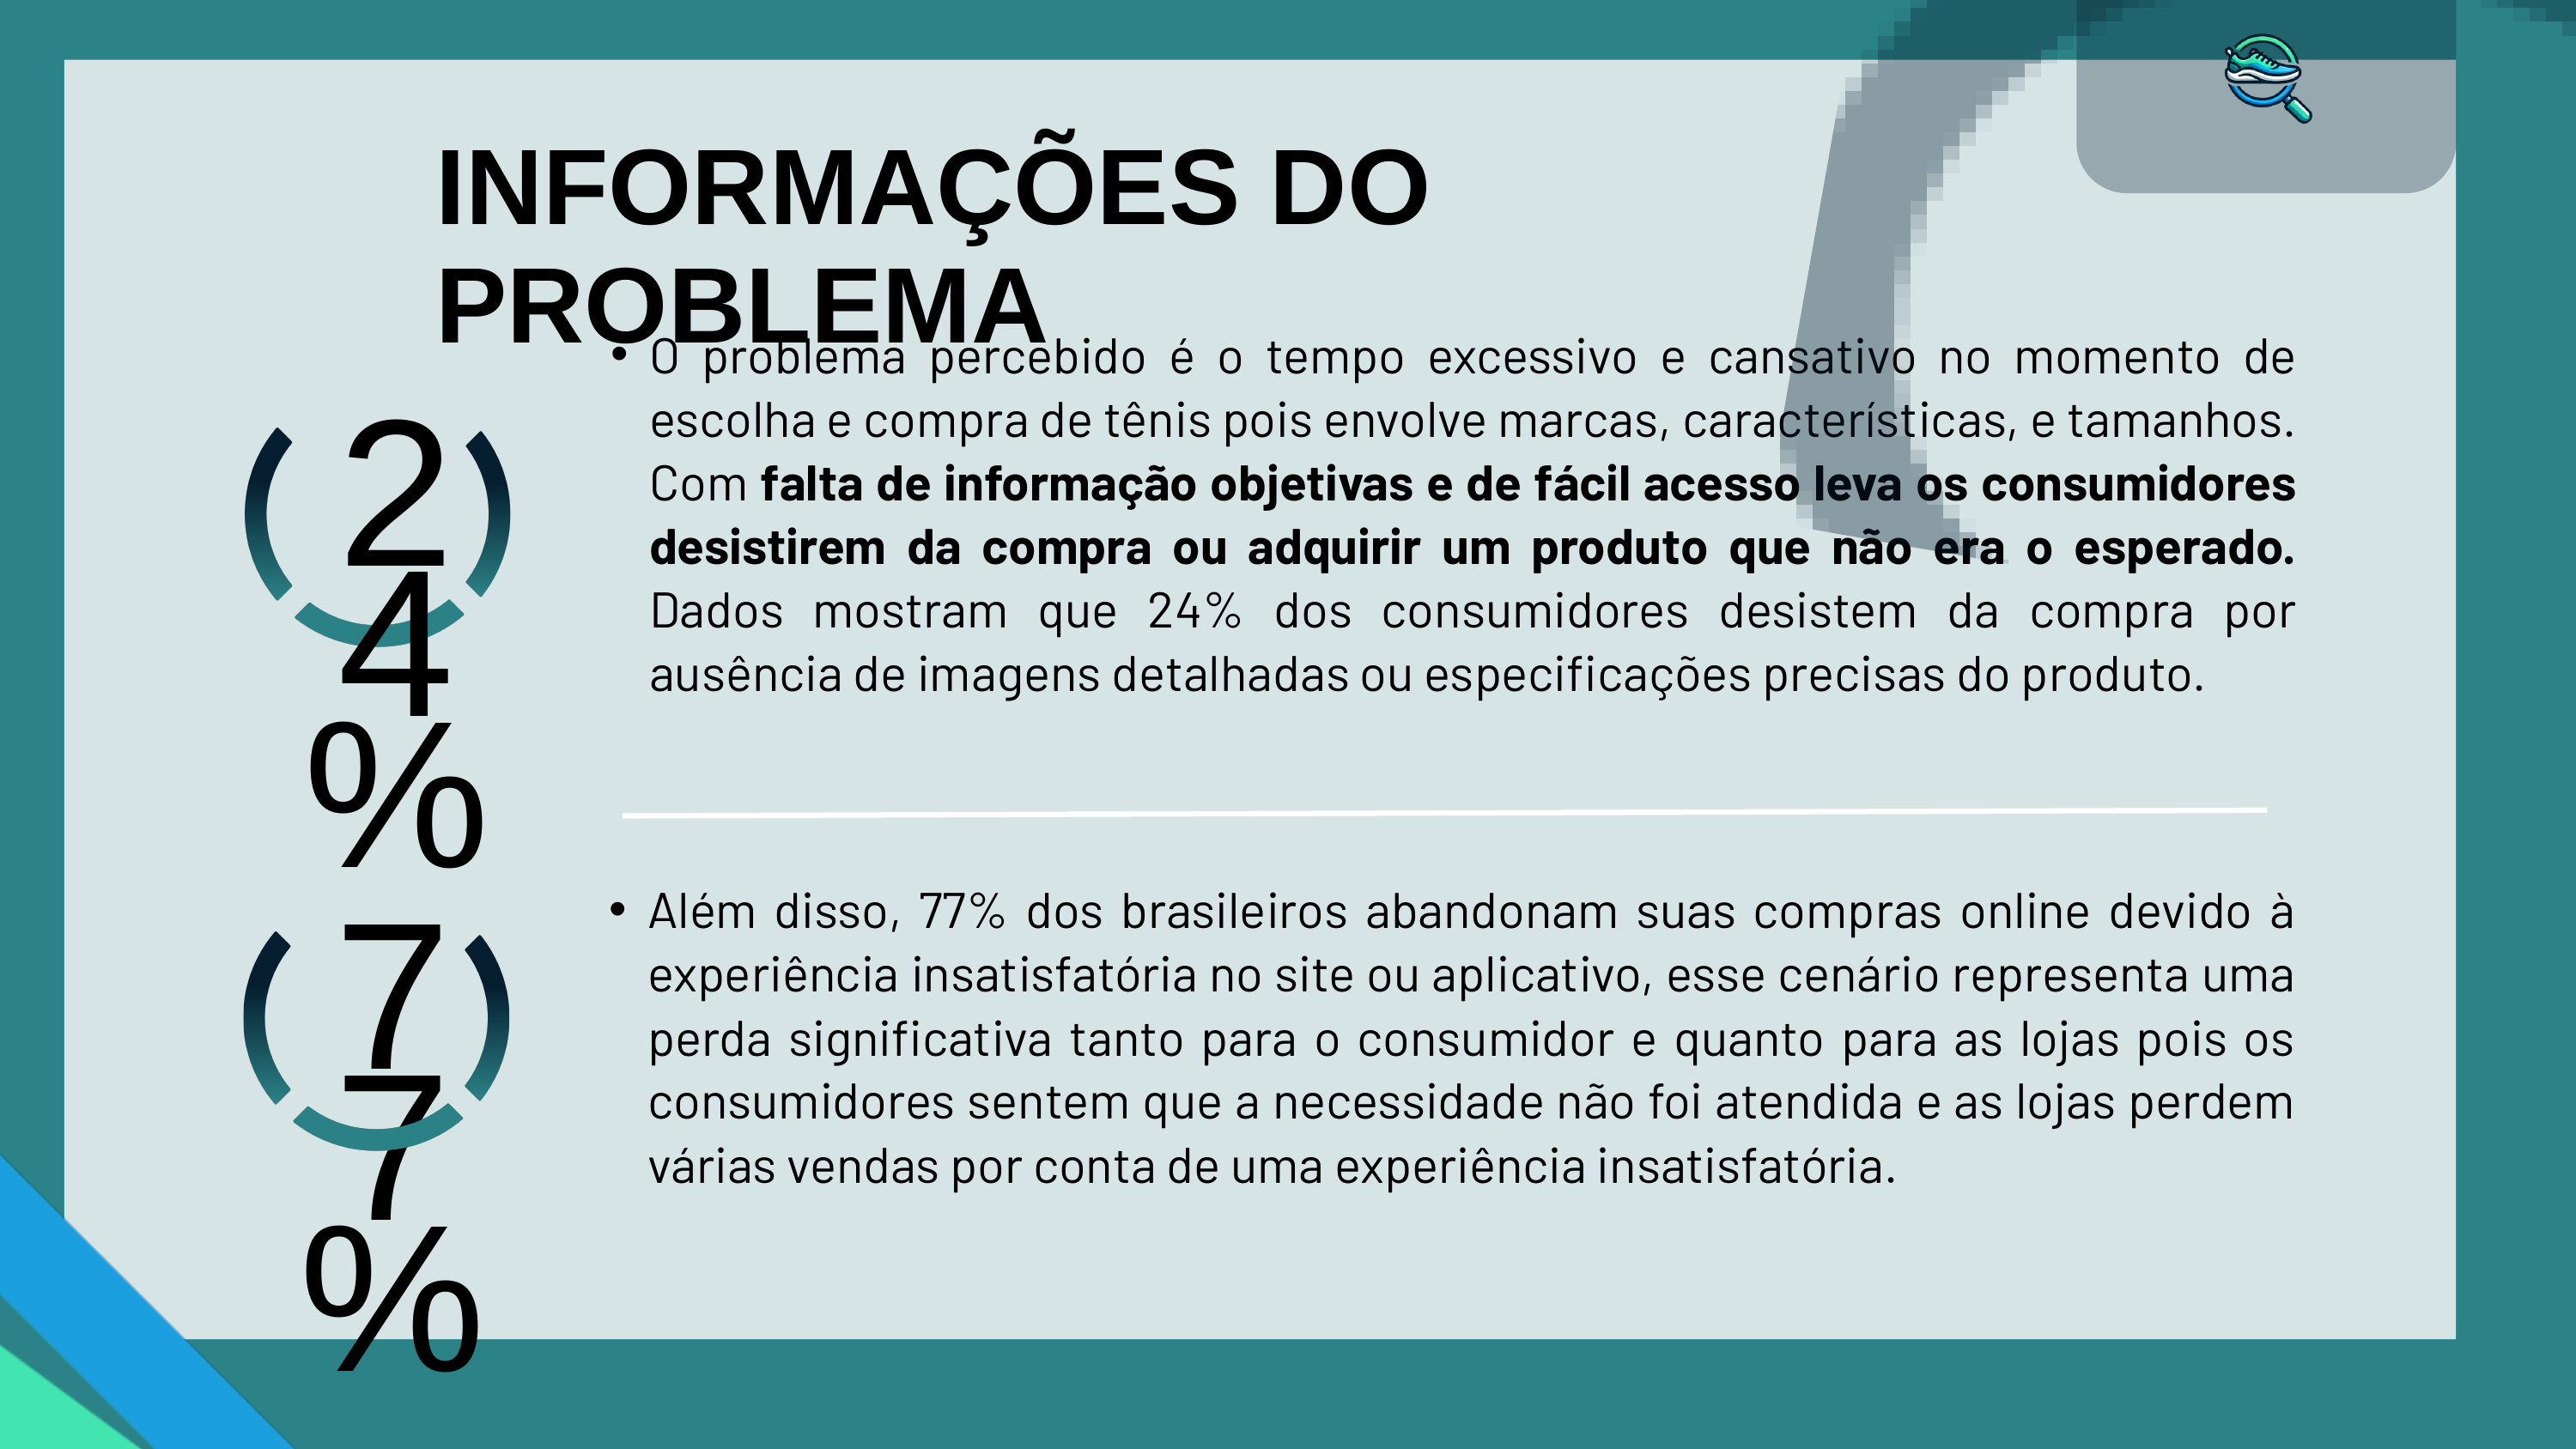

INFORMAÇÕES DO PROBLEMA
O problema percebido é o tempo excessivo e cansativo no momento de escolha e compra de tênis pois envolve marcas, características, e tamanhos. Com falta de informação objetivas e de fácil acesso leva os consumidores desistirem da compra ou adquirir um produto que não era o esperado. Dados mostram que 24% dos consumidores desistem da compra por ausência de imagens detalhadas ou especificações precisas do produto.

24%

Além disso, 77% dos brasileiros abandonam suas compras online devido à experiência insatisfatória no site ou aplicativo, esse cenário representa uma perda significativa tanto para o consumidor e quanto para as lojas pois os consumidores sentem que a necessidade não foi atendida e as lojas perdem várias vendas por conta de uma experiência insatisfatória.

77%